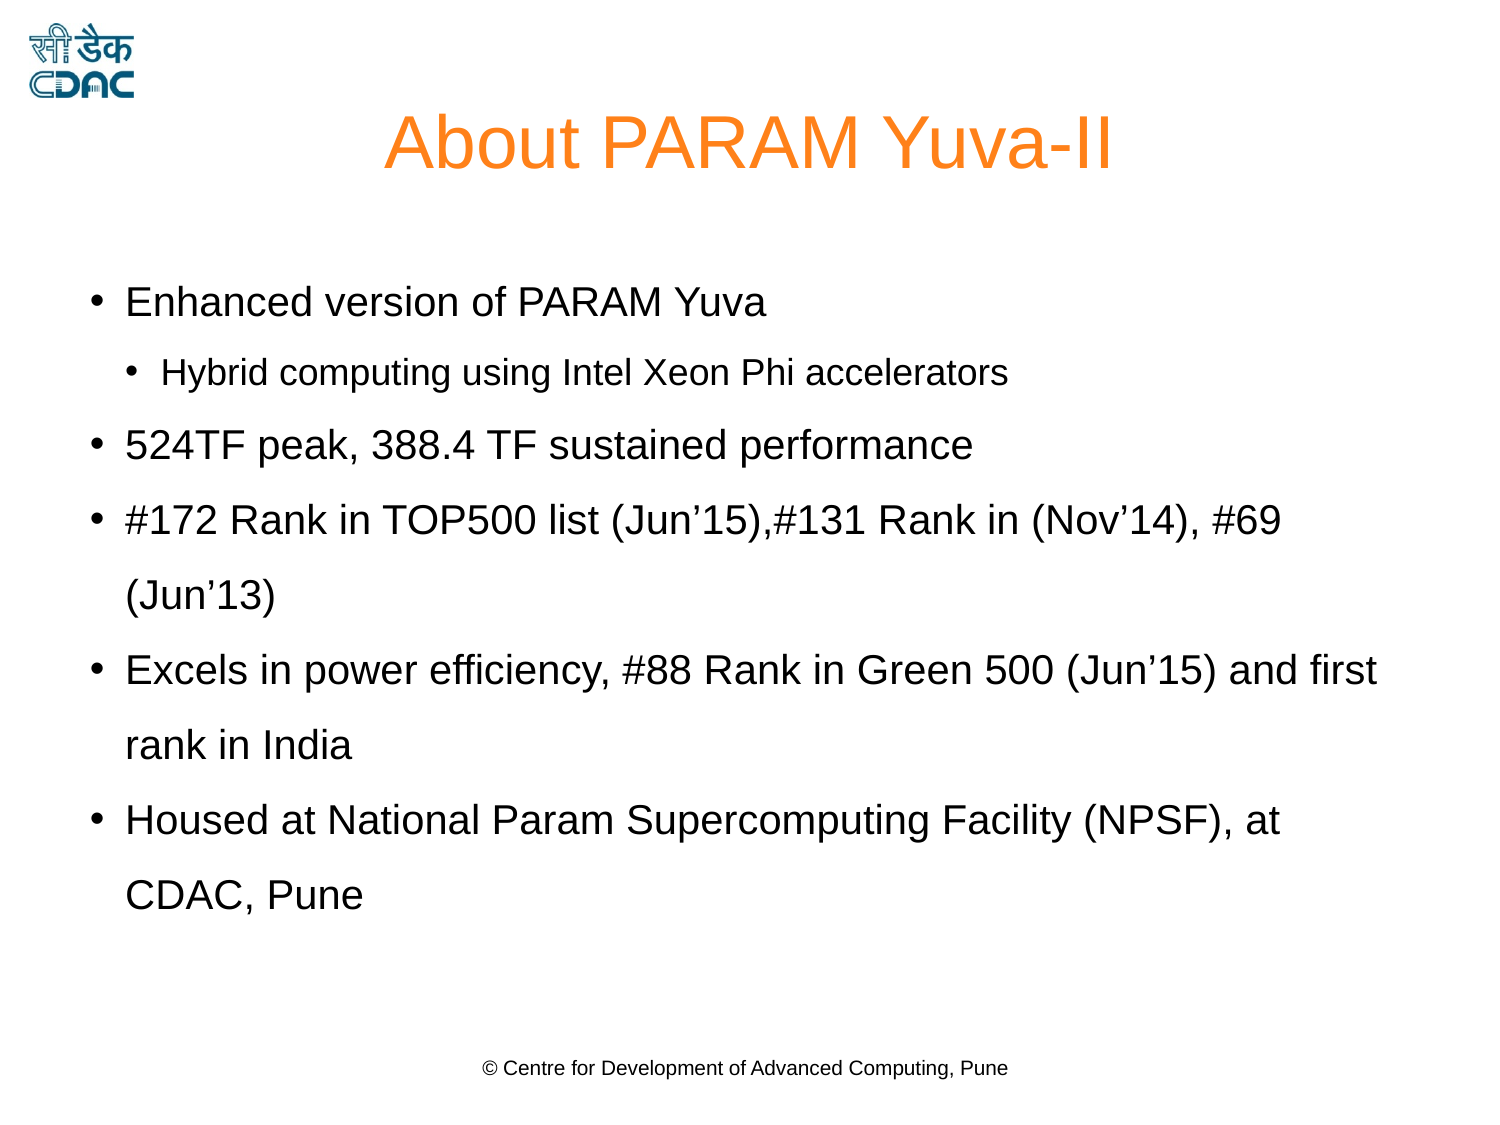

About PARAM Yuva-II
Enhanced version of PARAM Yuva
Hybrid computing using Intel Xeon Phi accelerators
524TF peak, 388.4 TF sustained performance
#172 Rank in TOP500 list (Jun’15),#131 Rank in (Nov’14), #69 (Jun’13)
Excels in power efficiency, #88 Rank in Green 500 (Jun’15) and first rank in India
Housed at National Param Supercomputing Facility (NPSF), at CDAC, Pune